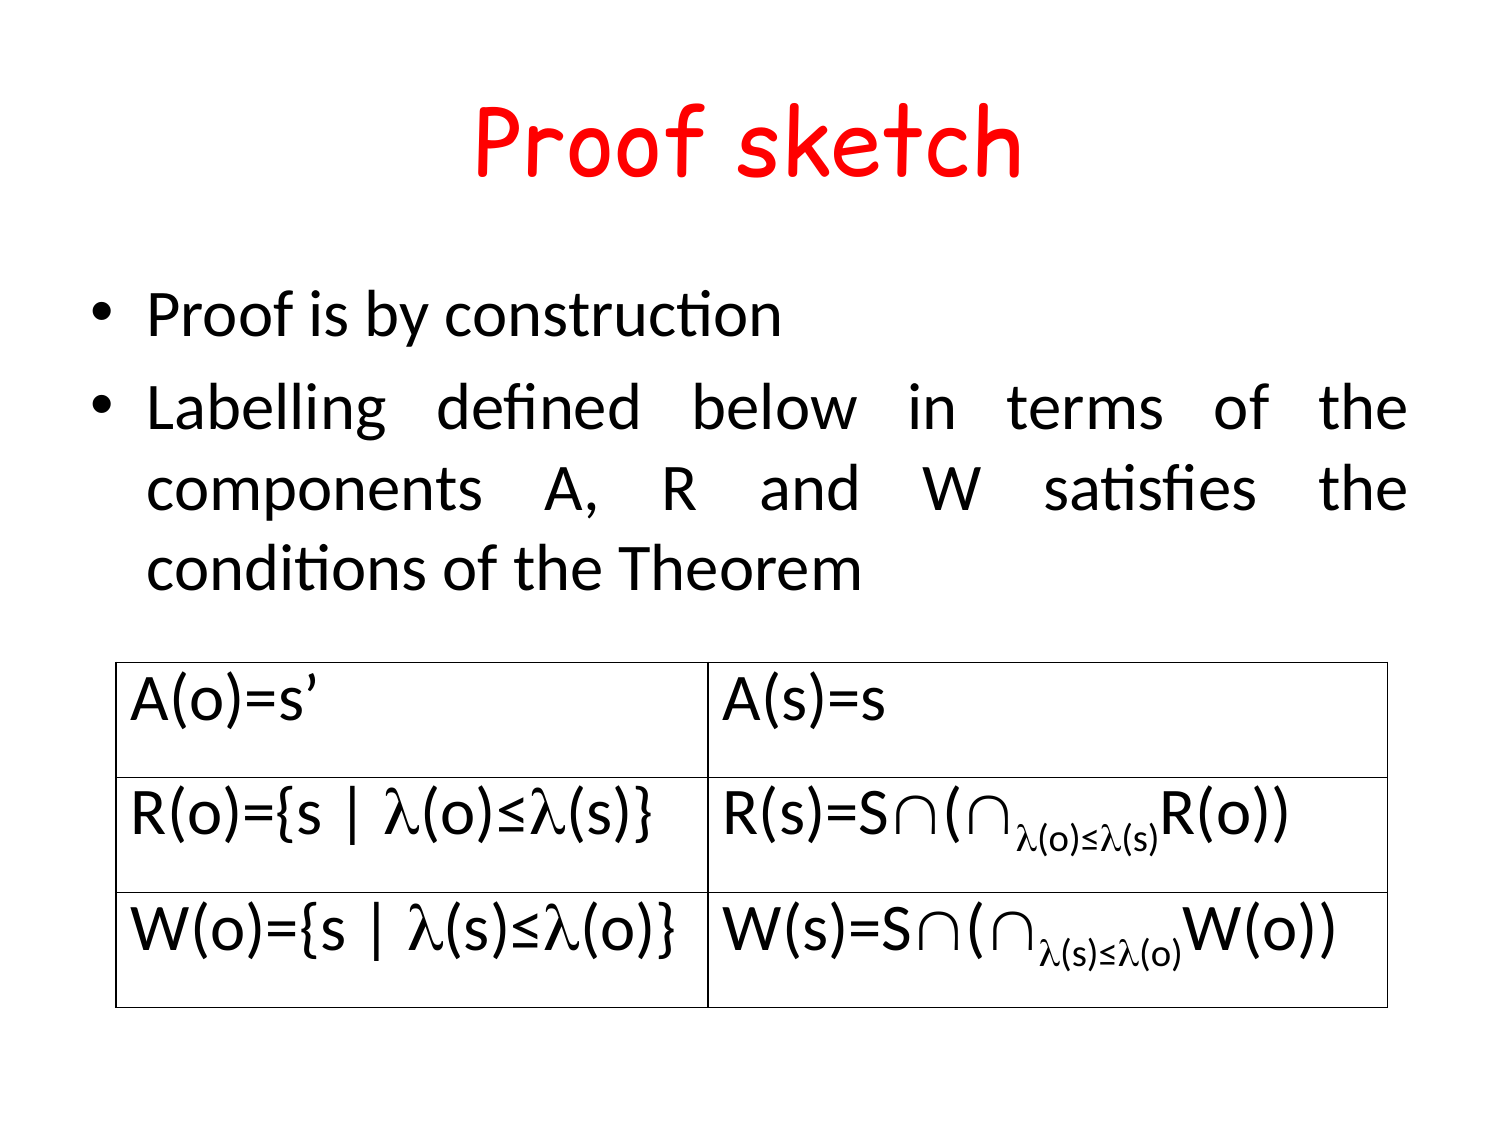

# Proof sketch
Proof is by construction
Labelling defined below in terms of the components A, R and W satisfies the conditions of the Theorem
| A(o)=s’ | A(s)=s |
| --- | --- |
| R(o)={s | λ(o)≤λ(s)} | R(s)=S∩(∩λ(o)≤λ(s)R(o)) |
| W(o)={s | λ(s)≤λ(o)} | W(s)=S∩(∩λ(s)≤λ(o)W(o)) |